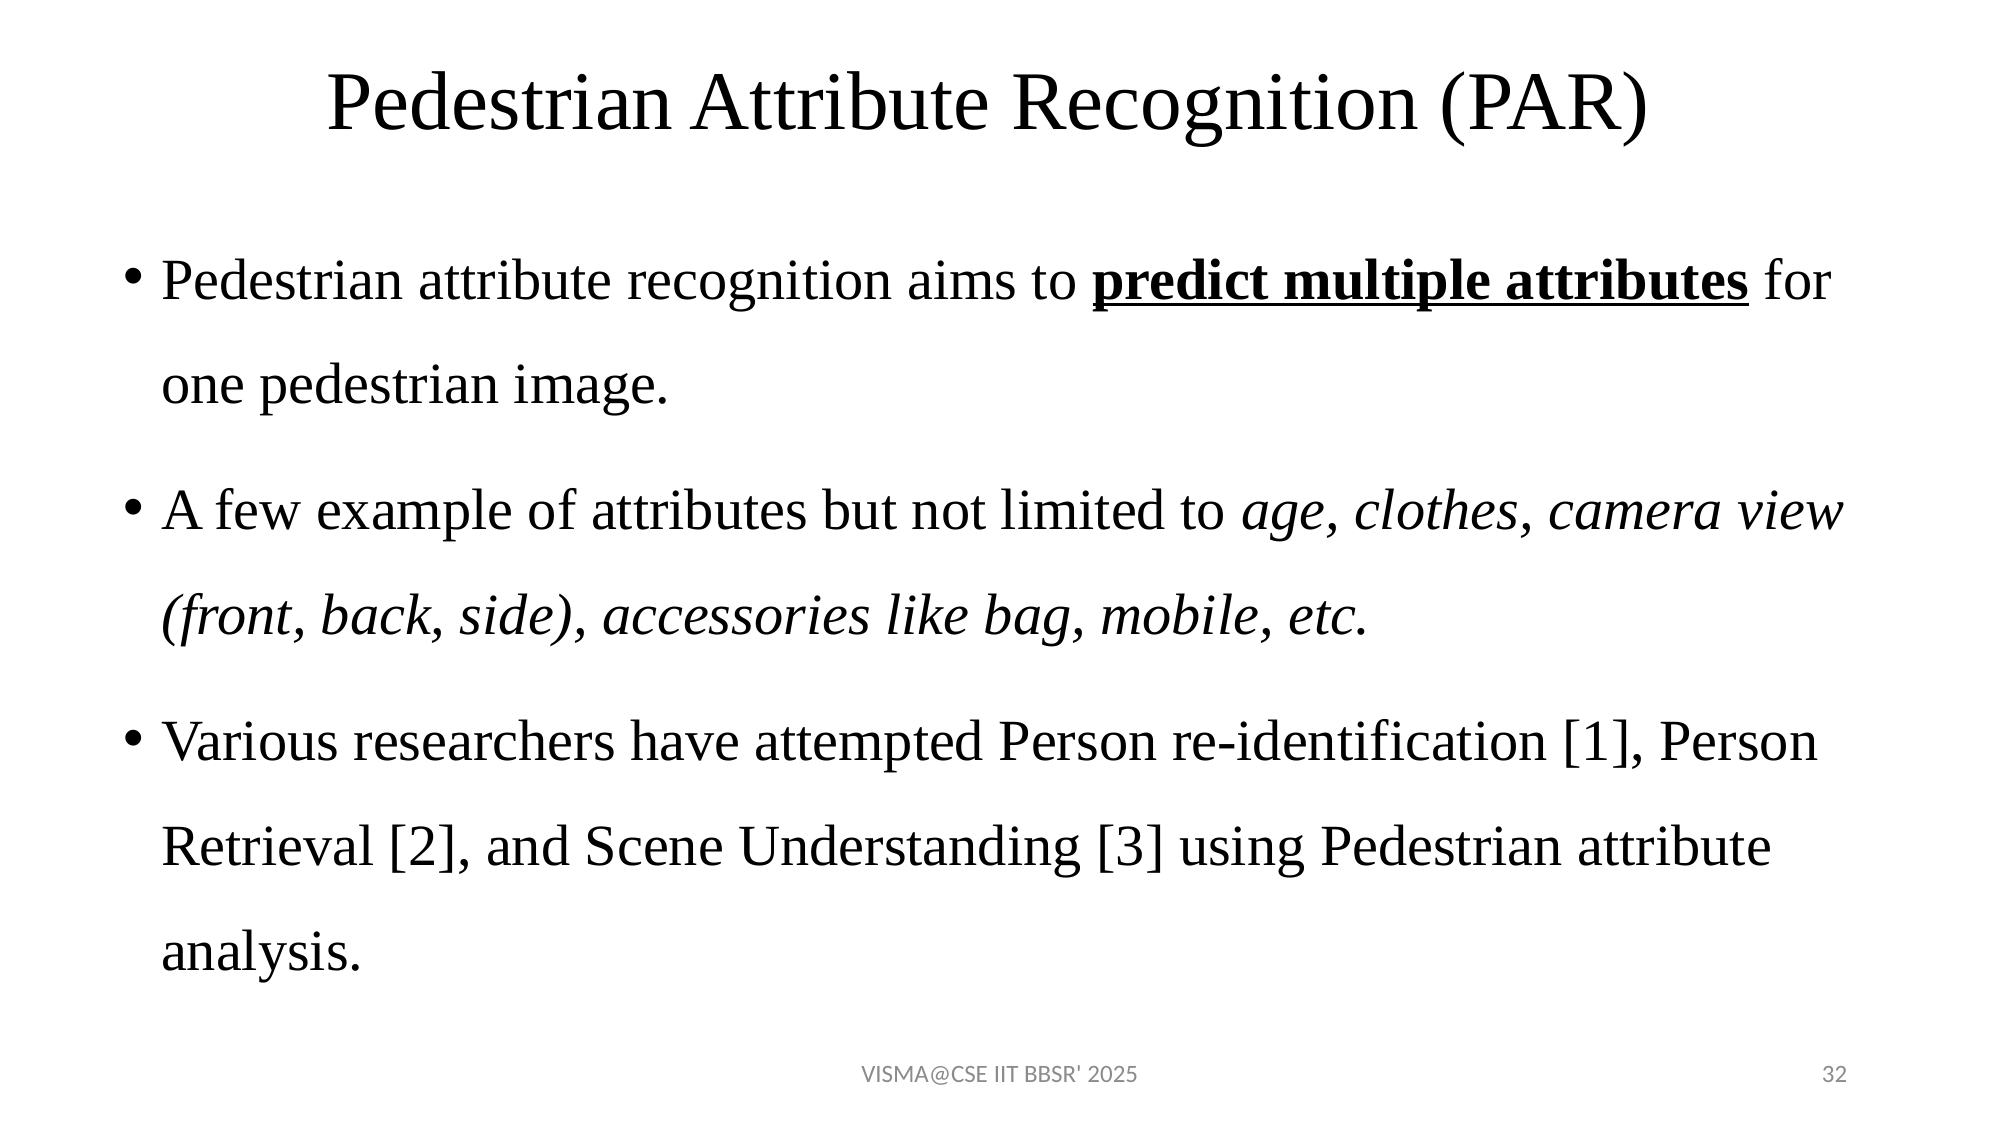

# Pedestrian Attribute Recognition (PAR)
Pedestrian attribute recognition aims to predict multiple attributes for one pedestrian image.
A few example of attributes but not limited to age, clothes, camera view (front, back, side), accessories like bag, mobile, etc.
Various researchers have attempted Person re-identification [1], Person Retrieval [2], and Scene Understanding [3] using Pedestrian attribute analysis.
VISMA@CSE IIT BBSR' 2025
32